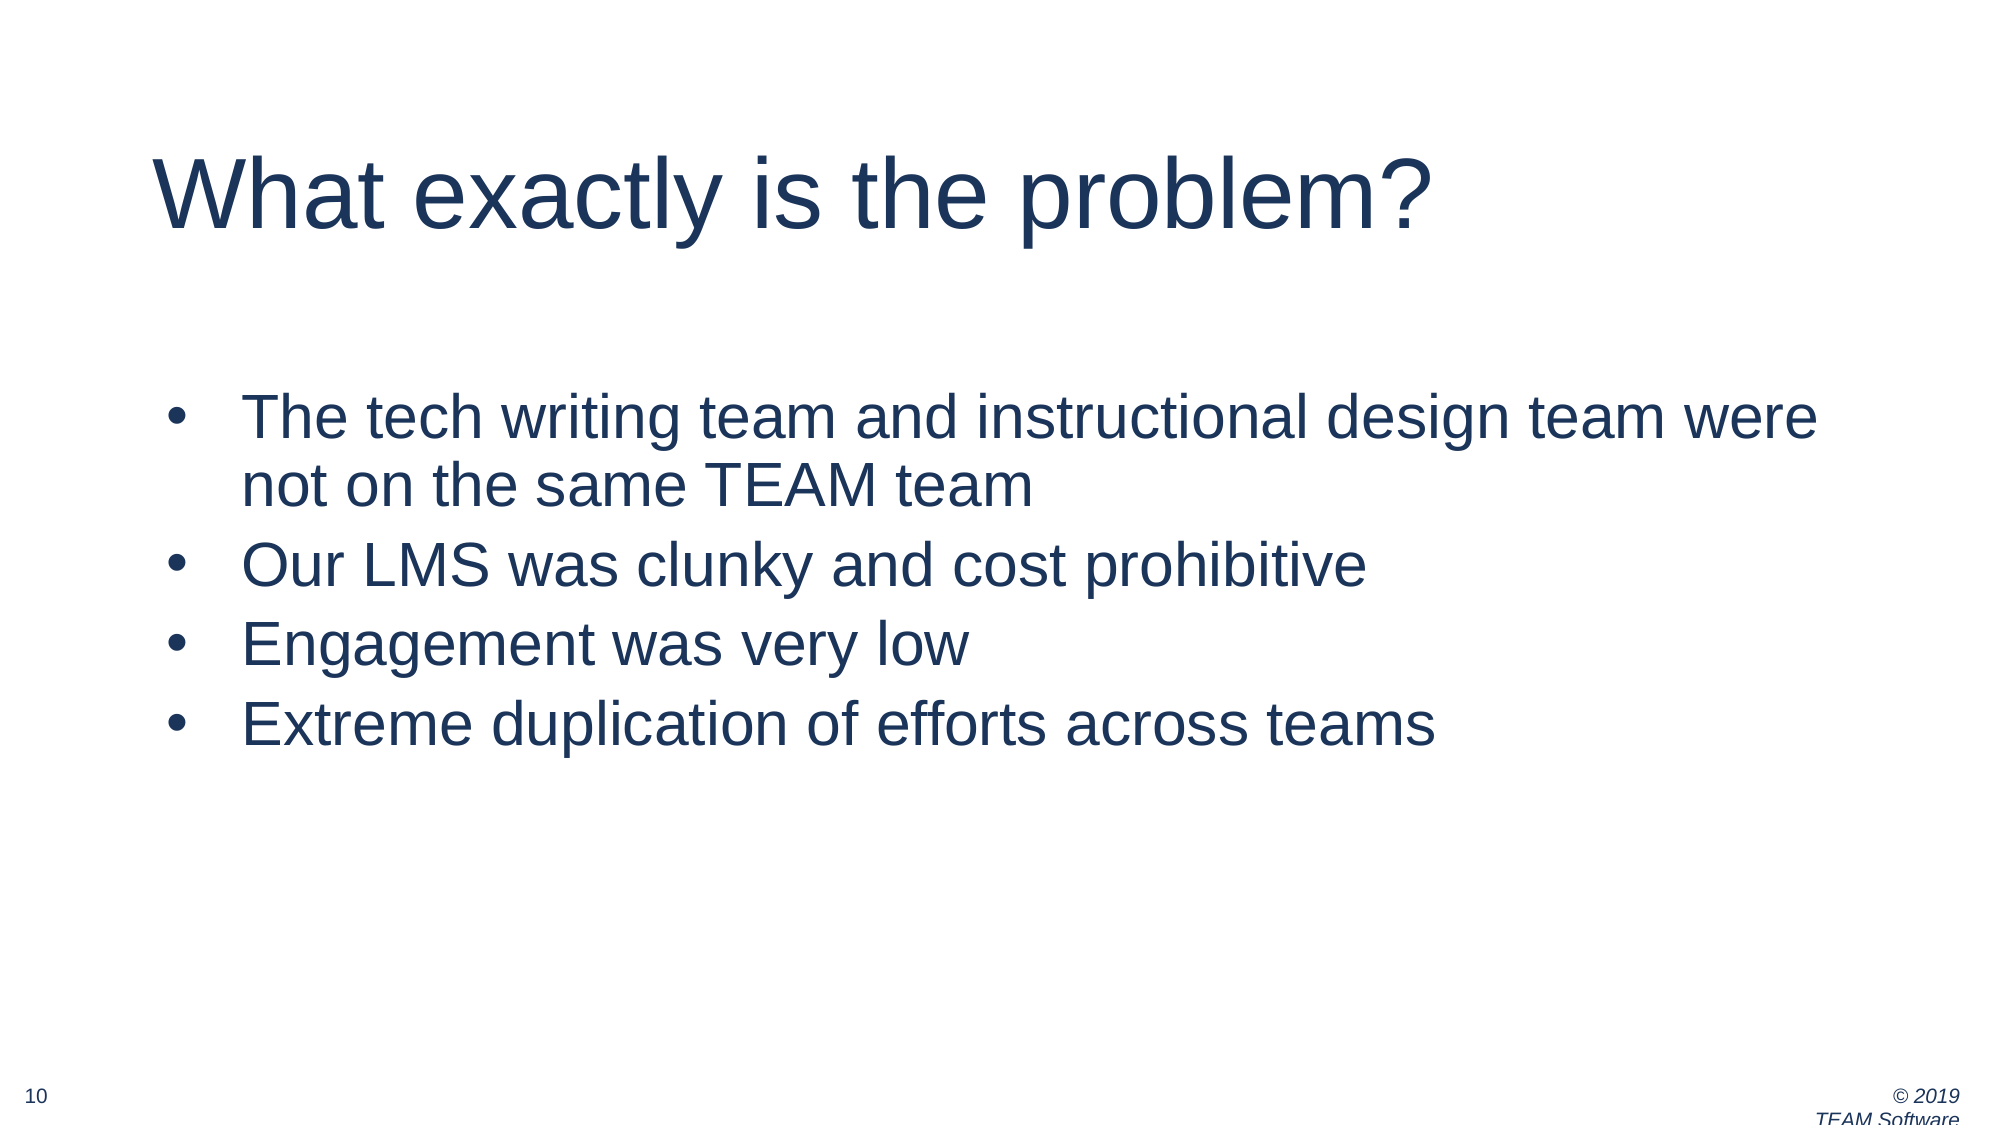

# What exactly is the problem?
The tech writing team and instructional design team were not on the same TEAM team
Our LMS was clunky and cost prohibitive
Engagement was very low
Extreme duplication of efforts across teams

10